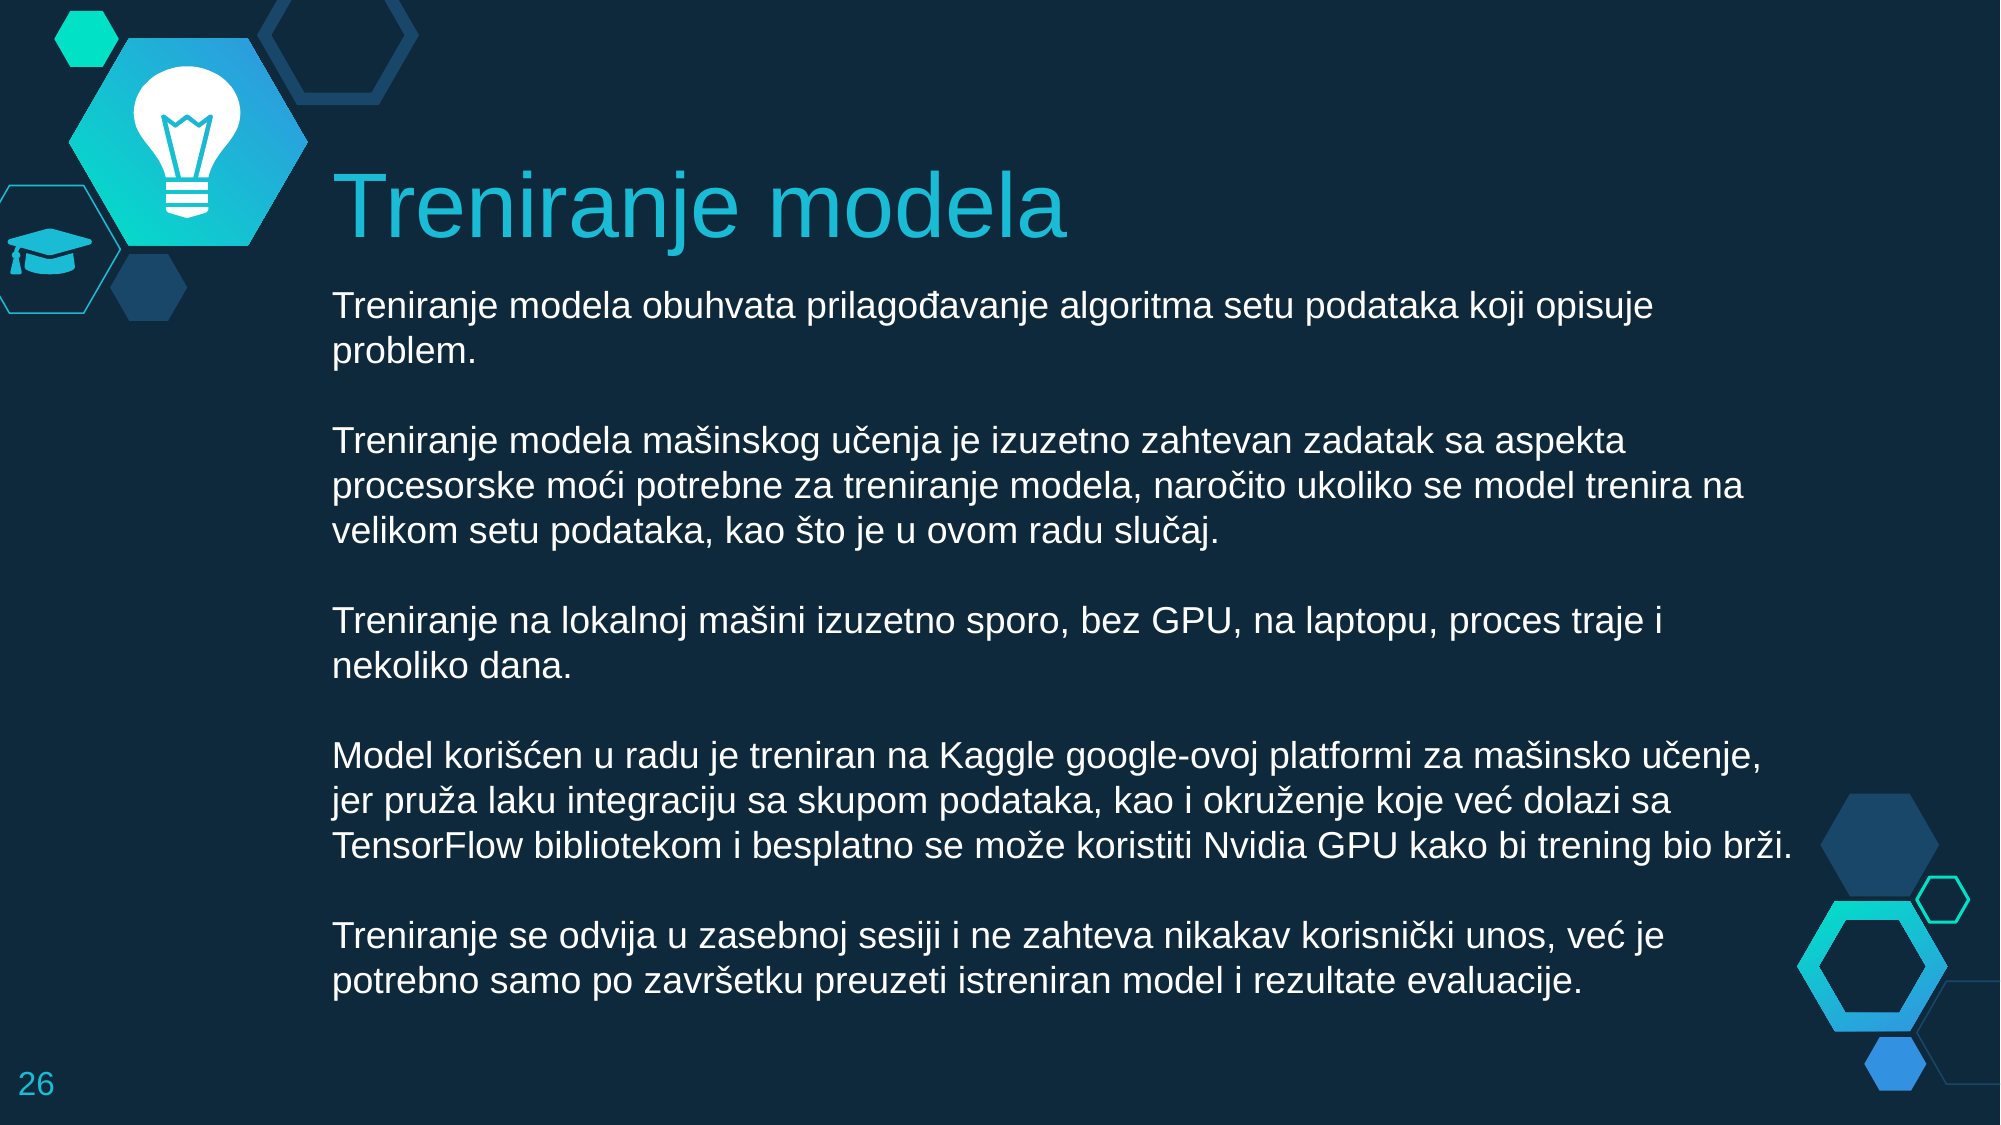

Treniranje modela

Treniranje modela obuhvata prilagođavanje algoritma setu podataka koji opisuje problem.

Treniranje modela mašinskog učenja je izuzetno zahtevan zadatak sa aspekta procesorske moći potrebne za treniranje modela, naročito ukoliko se model trenira na velikom setu podataka, kao što je u ovom radu slučaj.

Treniranje na lokalnoj mašini izuzetno sporo, bez GPU, na laptopu, proces traje i nekoliko dana.

Model korišćen u radu je treniran na Kaggle google-ovoj platformi za mašinsko učenje, jer pruža laku integraciju sa skupom podataka, kao i okruženje koje već dolazi sa TensorFlow bibliotekom i besplatno se može koristiti Nvidia GPU kako bi trening bio brži.

Treniranje se odvija u zasebnoj sesiji i ne zahteva nikakav korisnički unos, već je potrebno samo po završetku preuzeti istreniran model i rezultate evaluacije.
26